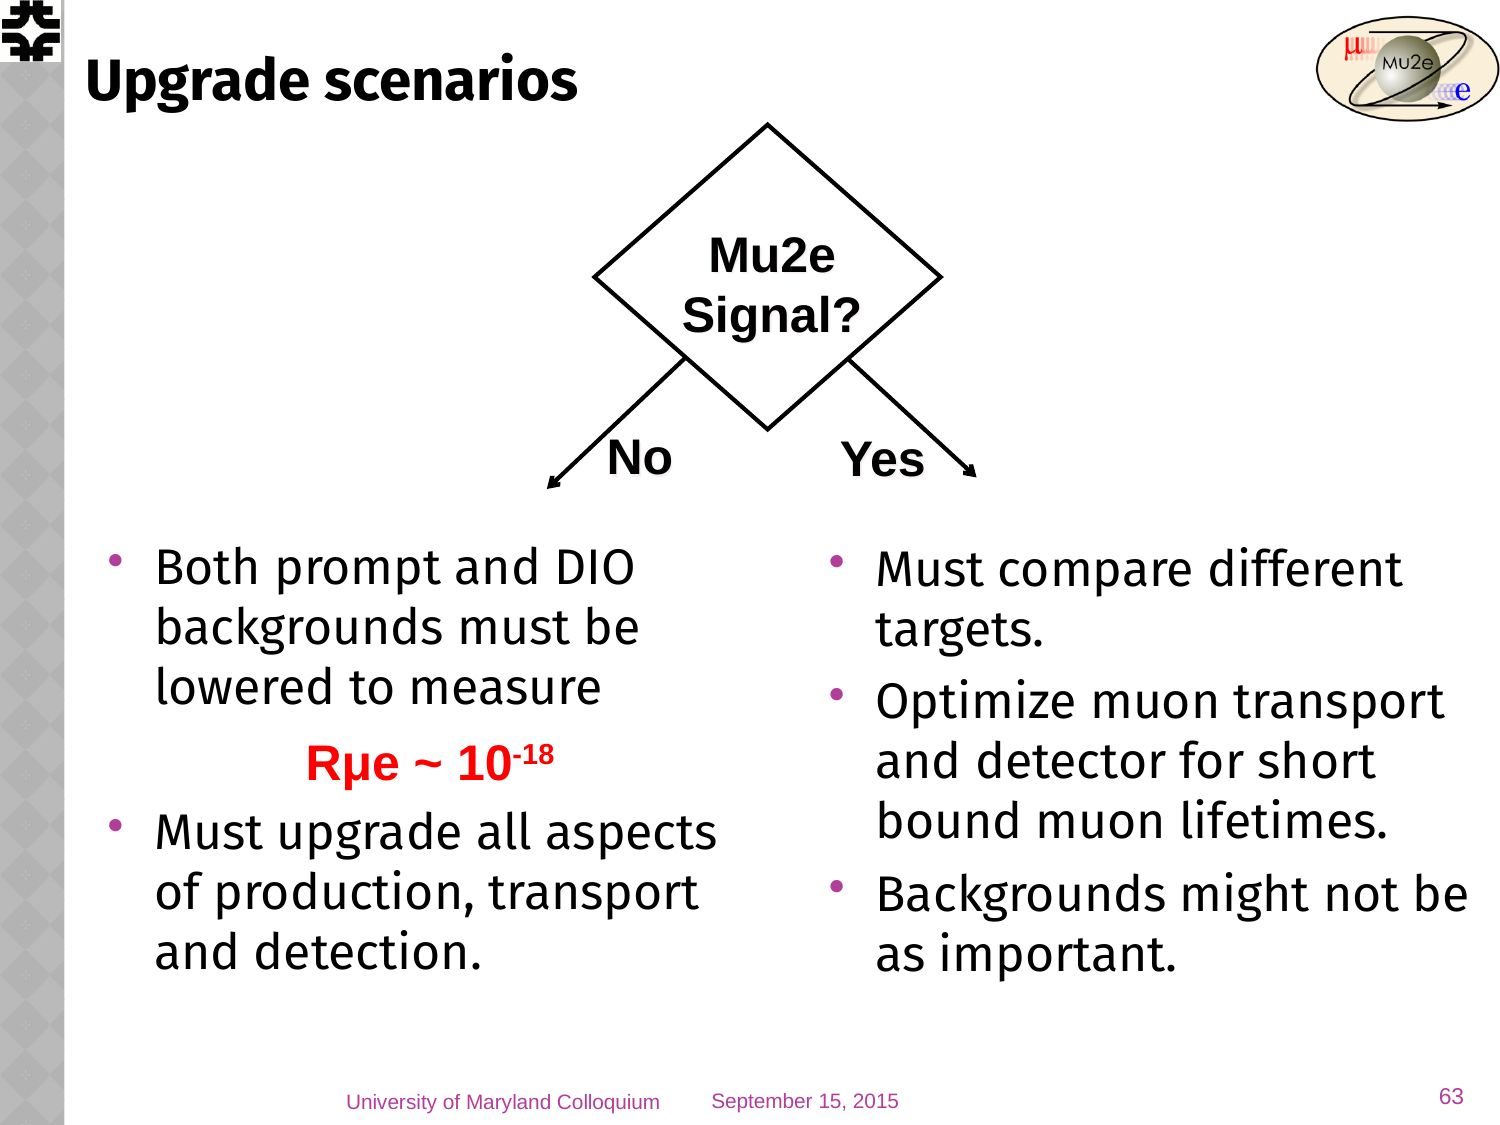

# Upgrade scenarios

Mu2e Signal?
No
Yes
Both prompt and DIO backgrounds must be lowered to measure

Must upgrade all aspects of production, transport and detection.
Must compare different targets.
Optimize muon transport and detector for short bound muon lifetimes.
Backgrounds might not be as important.
Rμe ~ 10-18
63
University of Maryland Colloquium
September 15, 2015